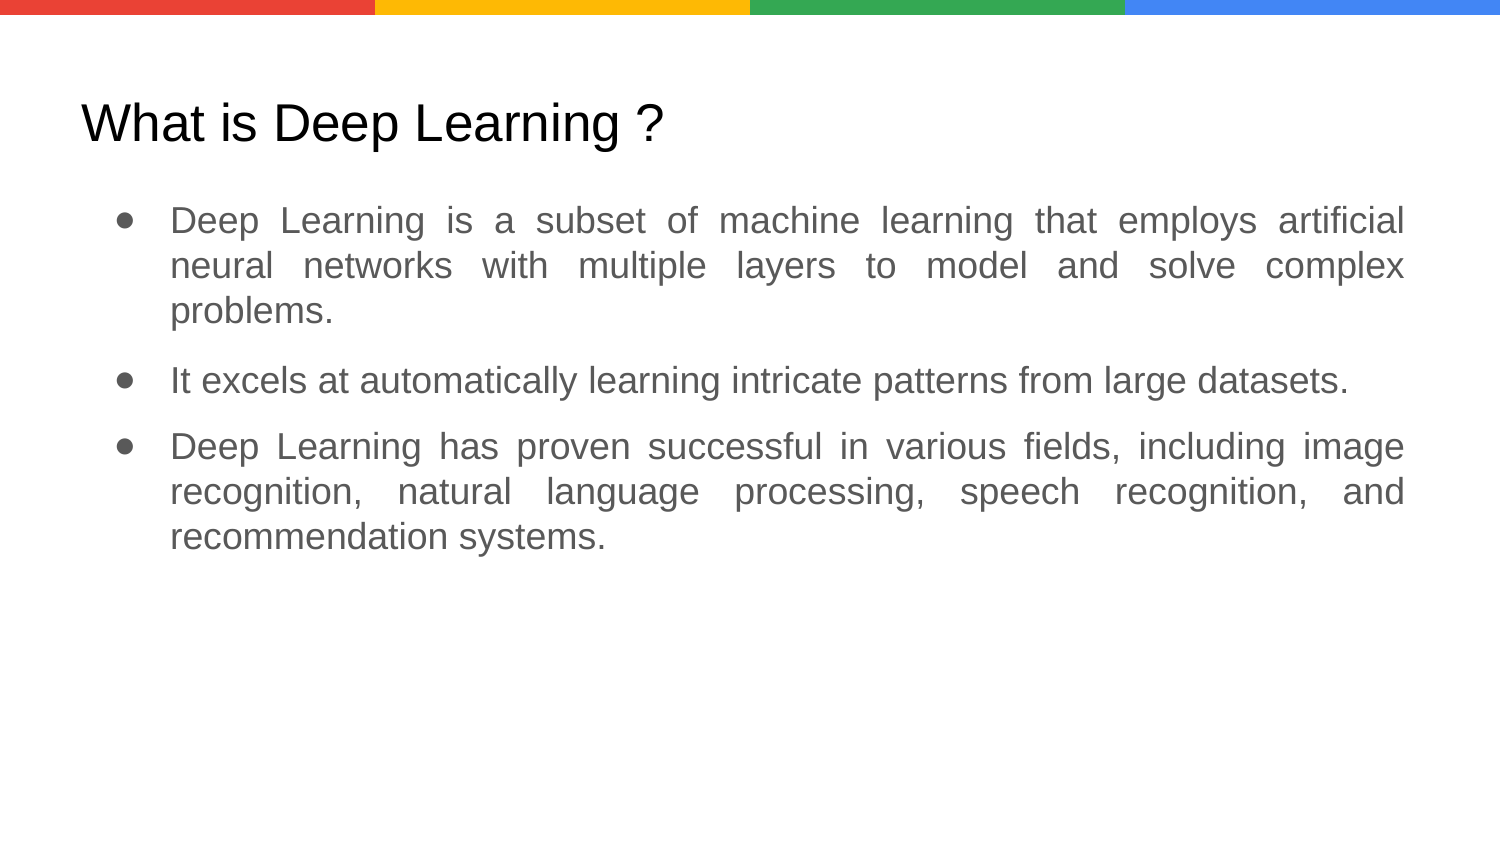

# What is Deep Learning ?
Deep Learning is a subset of machine learning that employs artificial neural networks with multiple layers to model and solve complex problems.
It excels at automatically learning intricate patterns from large datasets.
Deep Learning has proven successful in various fields, including image recognition, natural language processing, speech recognition, and recommendation systems.